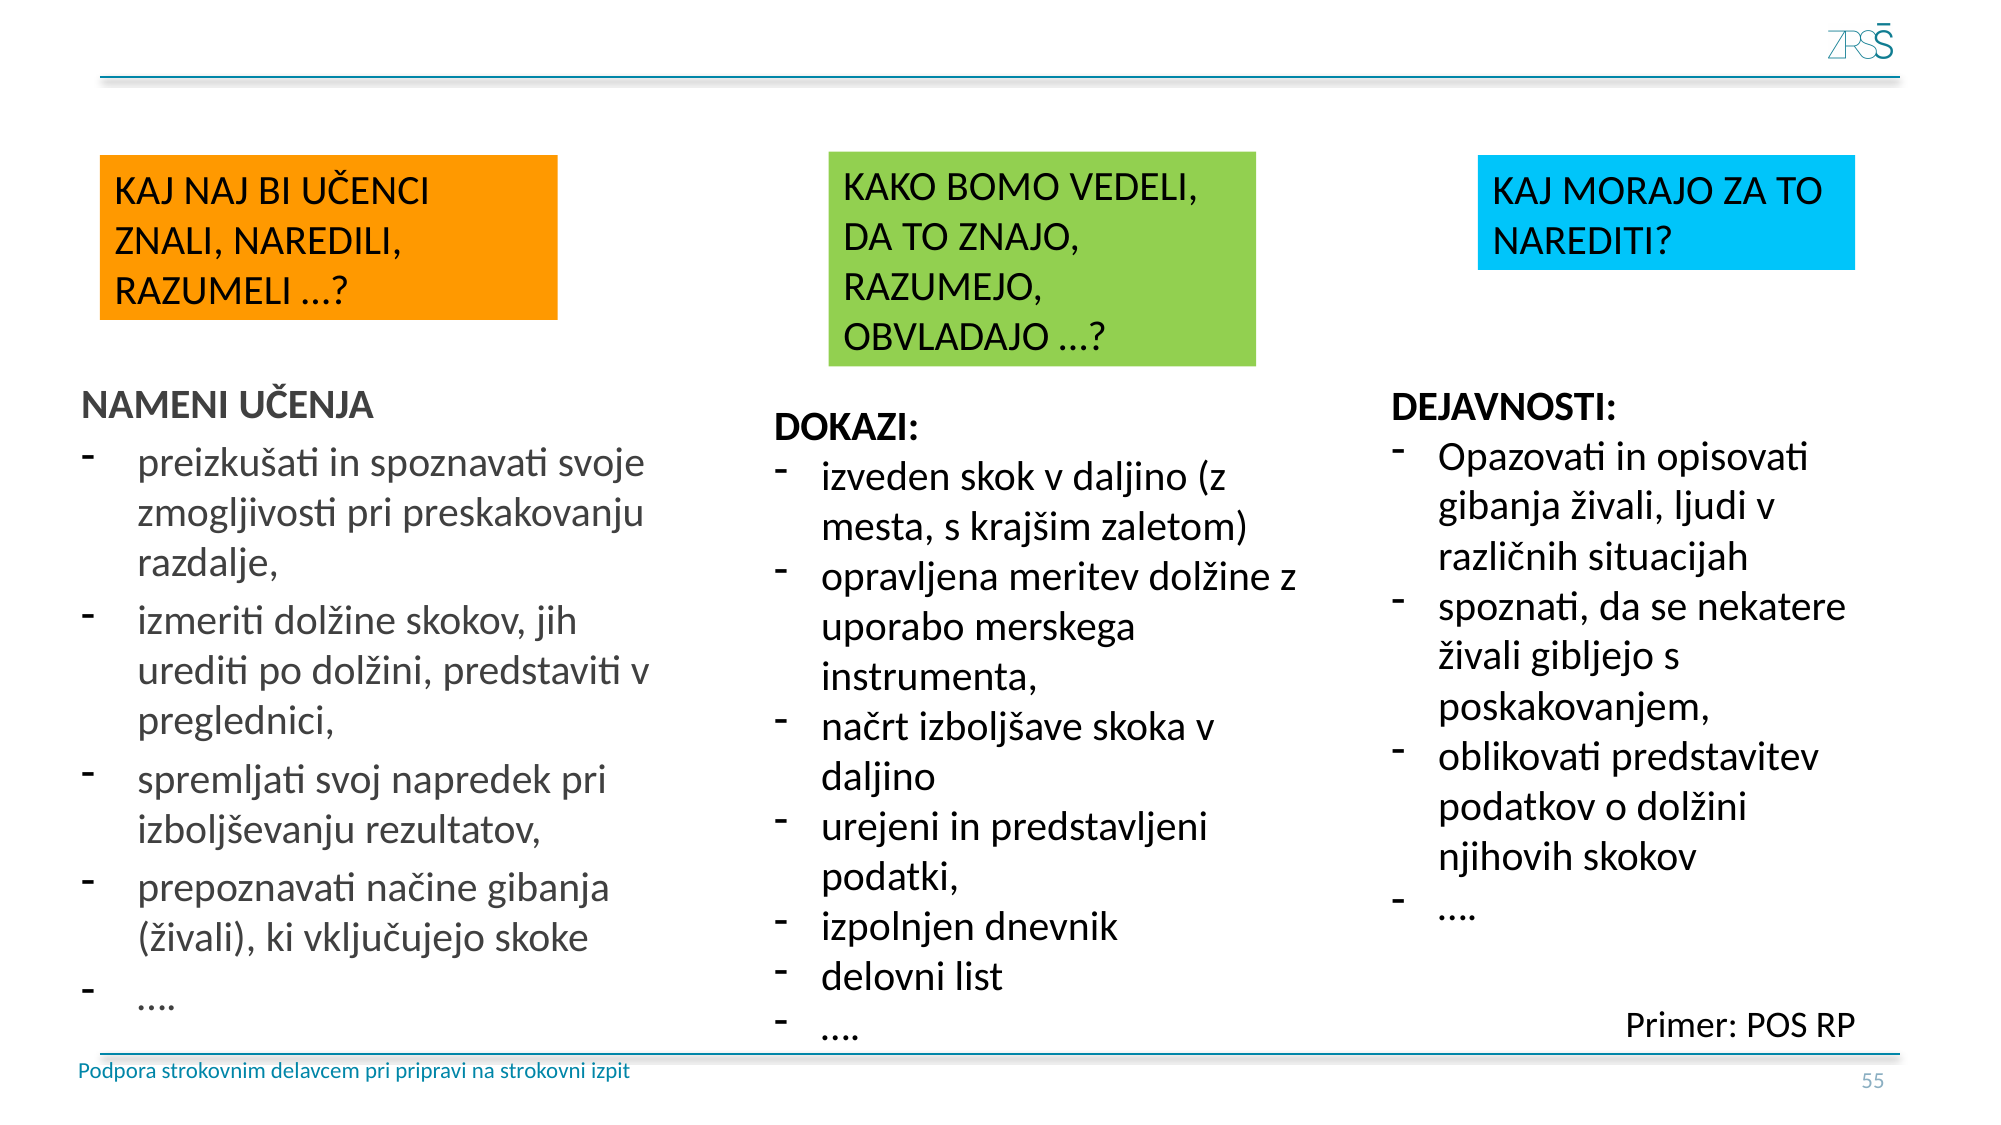

KAKO BOMO VEDELI, DA TO ZNAJO, RAZUMEJO, OBVLADAJO …?
KAJ NAJ BI UČENCI ZNALI, NAREDILI, RAZUMELI …?
KAJ MORAJO ZA TO NAREDITI?
NAMENI UČENJA
preizkušati in spoznavati svoje zmogljivosti pri preskakovanju razdalje,
izmeriti dolžine skokov, jih urediti po dolžini, predstaviti v preglednici,
spremljati svoj napredek pri izboljševanju rezultatov,
prepoznavati načine gibanja (živali), ki vključujejo skoke
….
DEJAVNOSTI:
Opazovati in opisovati gibanja živali, ljudi v različnih situacijah
spoznati, da se nekatere živali gibljejo s poskakovanjem,
oblikovati predstavitev podatkov o dolžini njihovih skokov
….

DOKAZI:
izveden skok v daljino (z mesta, s krajšim zaletom)
opravljena meritev dolžine z uporabo merskega instrumenta,
načrt izboljšave skoka v daljino
urejeni in predstavljeni podatki,
izpolnjen dnevnik
delovni list
….

Primer: POS RP
Podpora strokovnim delavcem pri pripravi na strokovni izpit
55